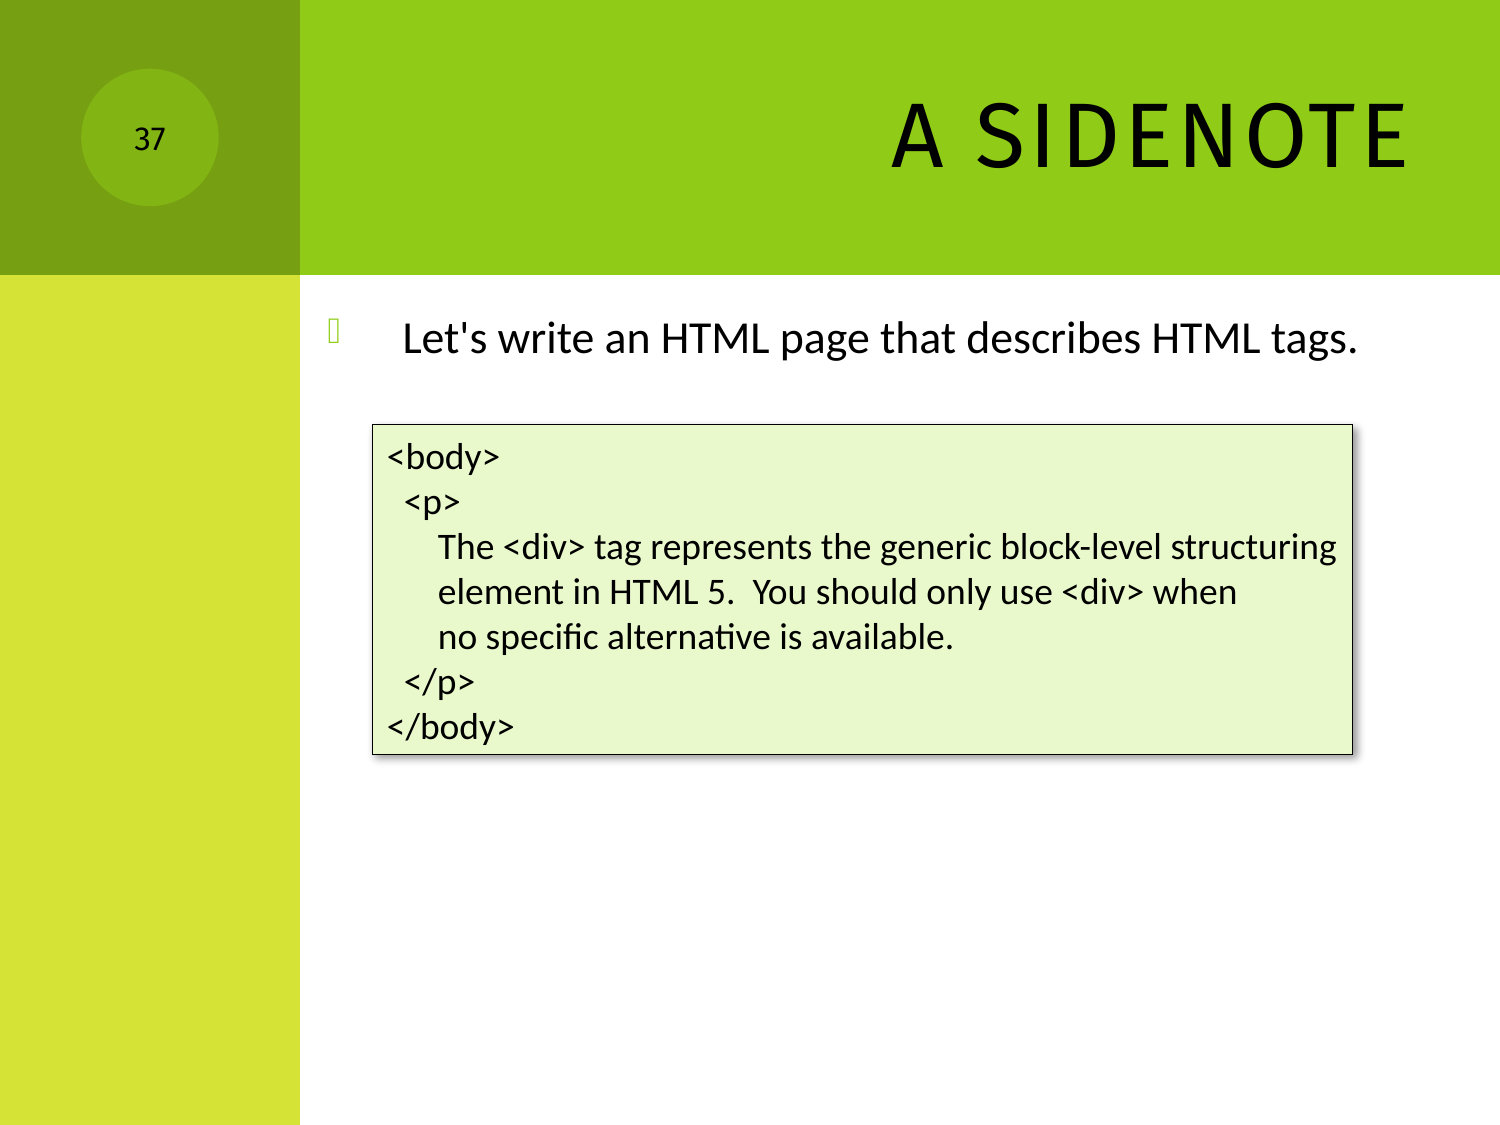

# A sidenote
37
Let's write an HTML page that describes HTML tags.
<body>
  <p>
      The <div> tag represents the generic block-level structuring
      element in HTML 5.  You should only use <div> when
      no specific alternative is available.
  </p>
</body>